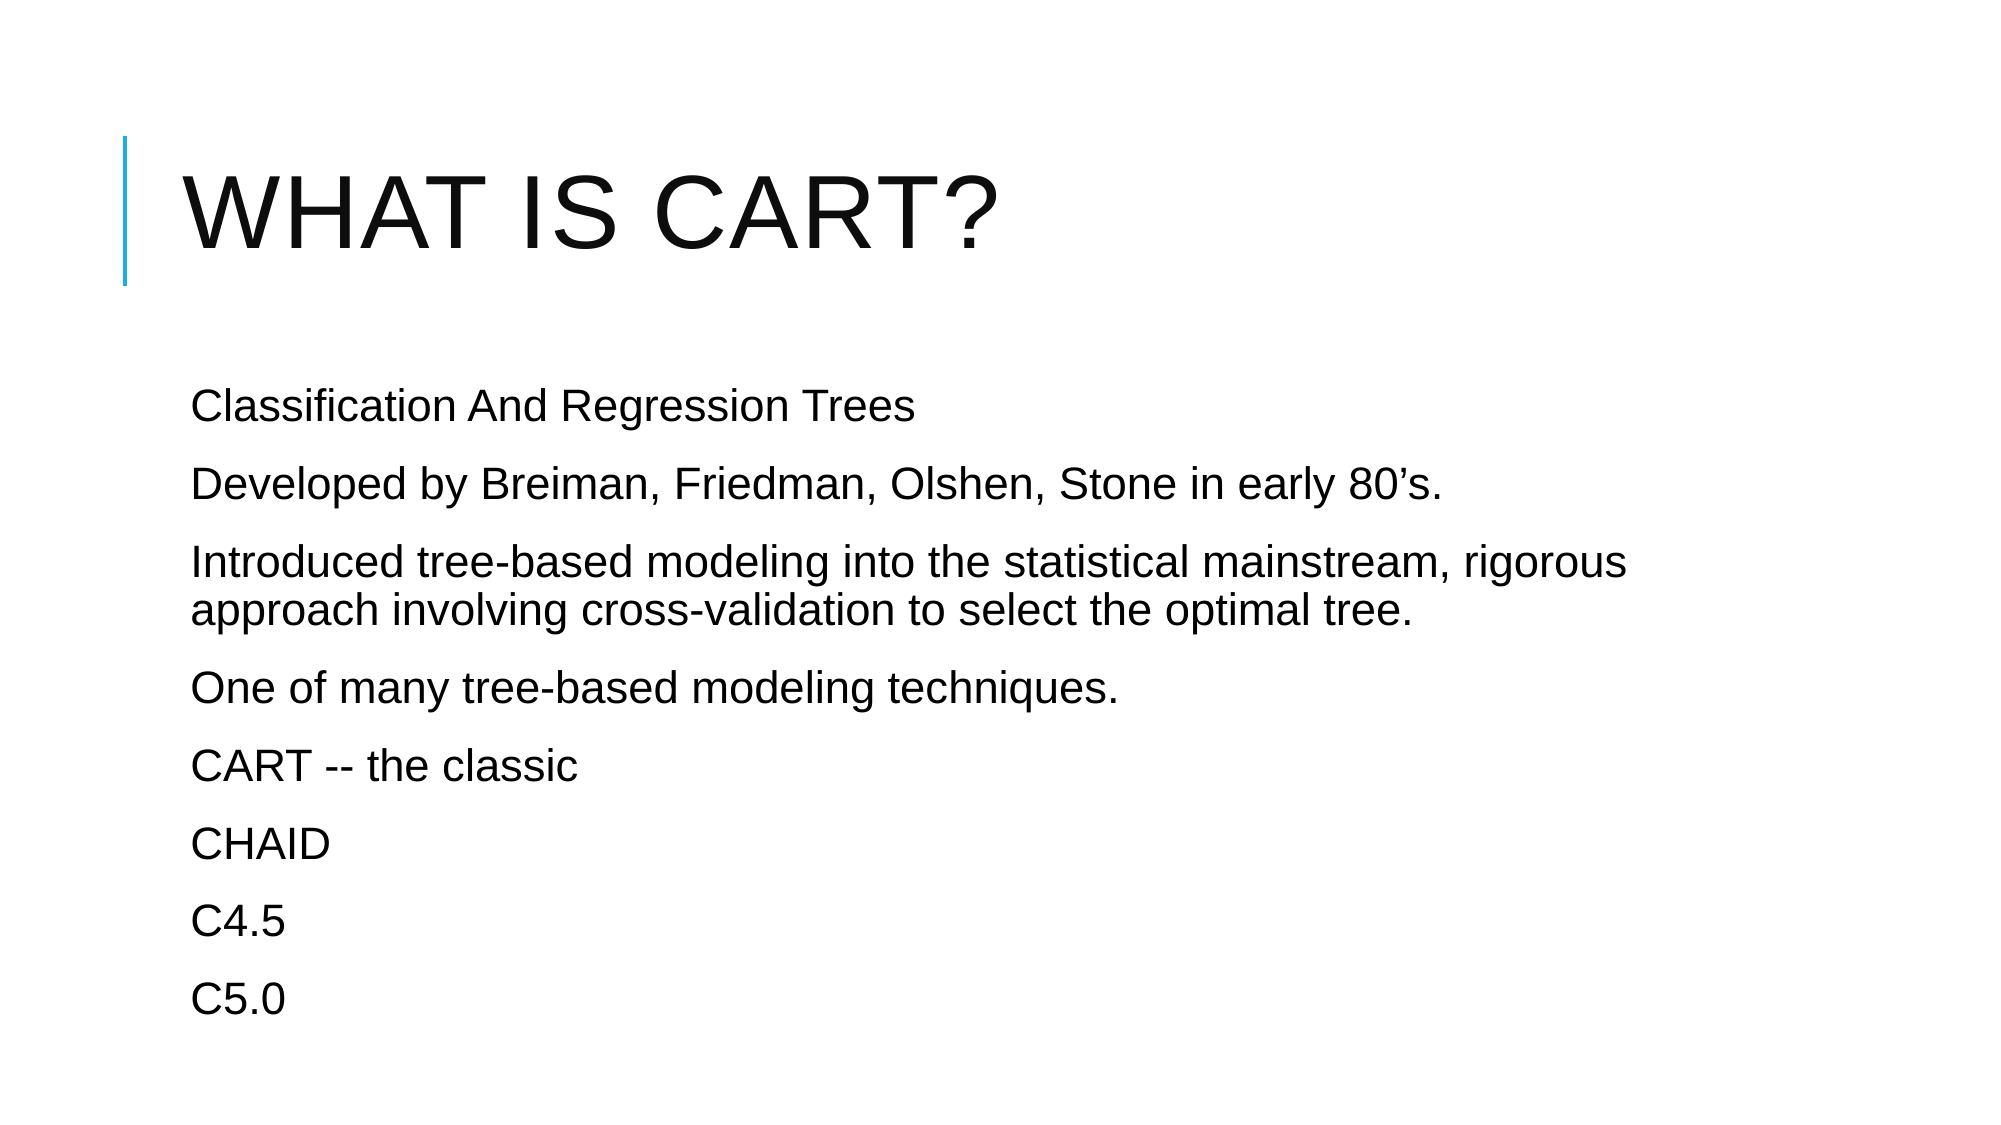

# What is CART?
Classification And Regression Trees
Developed by Breiman, Friedman, Olshen, Stone in early 80’s.
Introduced tree-based modeling into the statistical mainstream, rigorous approach involving cross-validation to select the optimal tree.
One of many tree-based modeling techniques.
CART -- the classic
CHAID
C4.5
C5.0